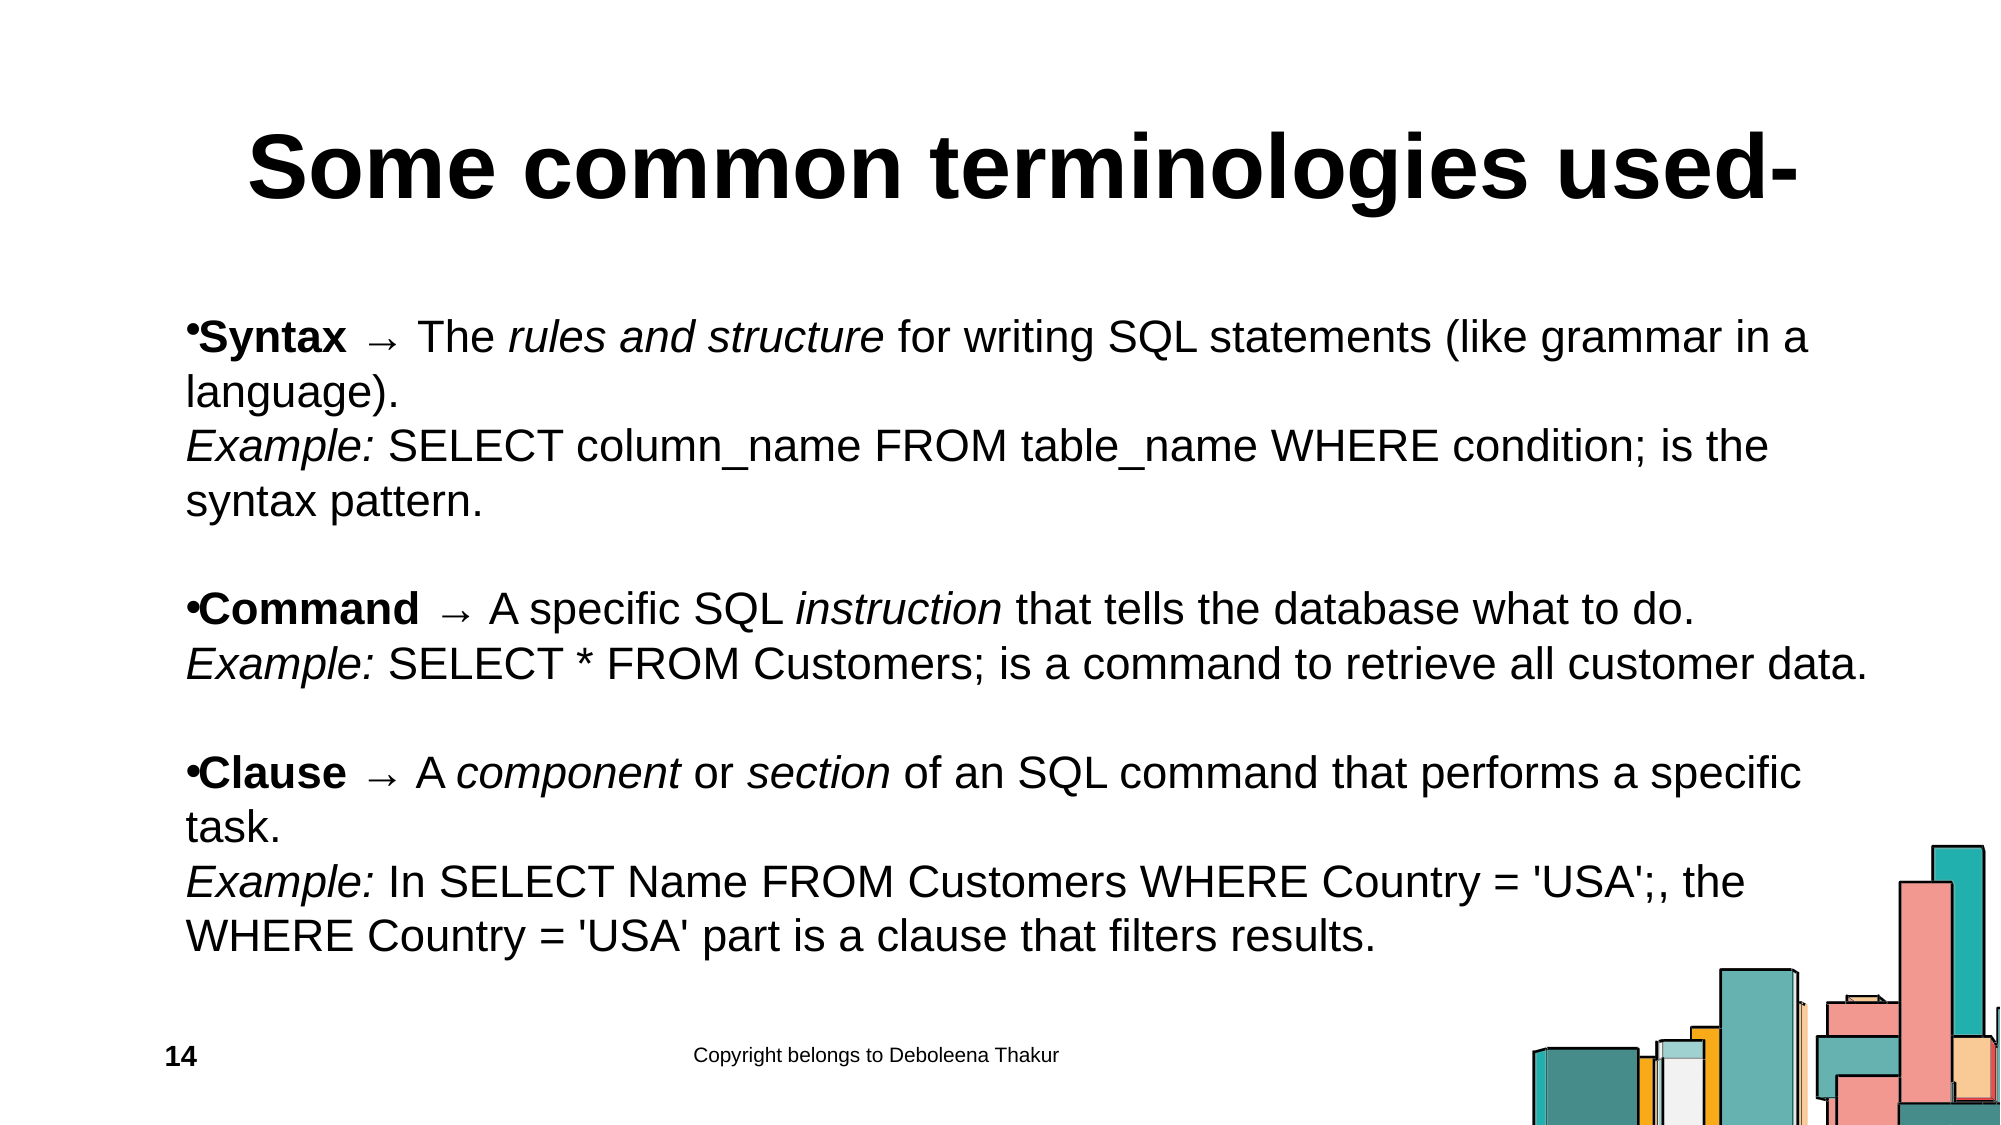

Some common terminologies used-
Syntax → The rules and structure for writing SQL statements (like grammar in a language).
Example: SELECT column_name FROM table_name WHERE condition; is the syntax pattern.

Command → A specific SQL instruction that tells the database what to do.
Example: SELECT * FROM Customers; is a command to retrieve all customer data.

Clause → A component or section of an SQL command that performs a specific task.
Example: In SELECT Name FROM Customers WHERE Country = 'USA';, the WHERE Country = 'USA' part is a clause that filters results.

14
Copyright belongs to Deboleena Thakur